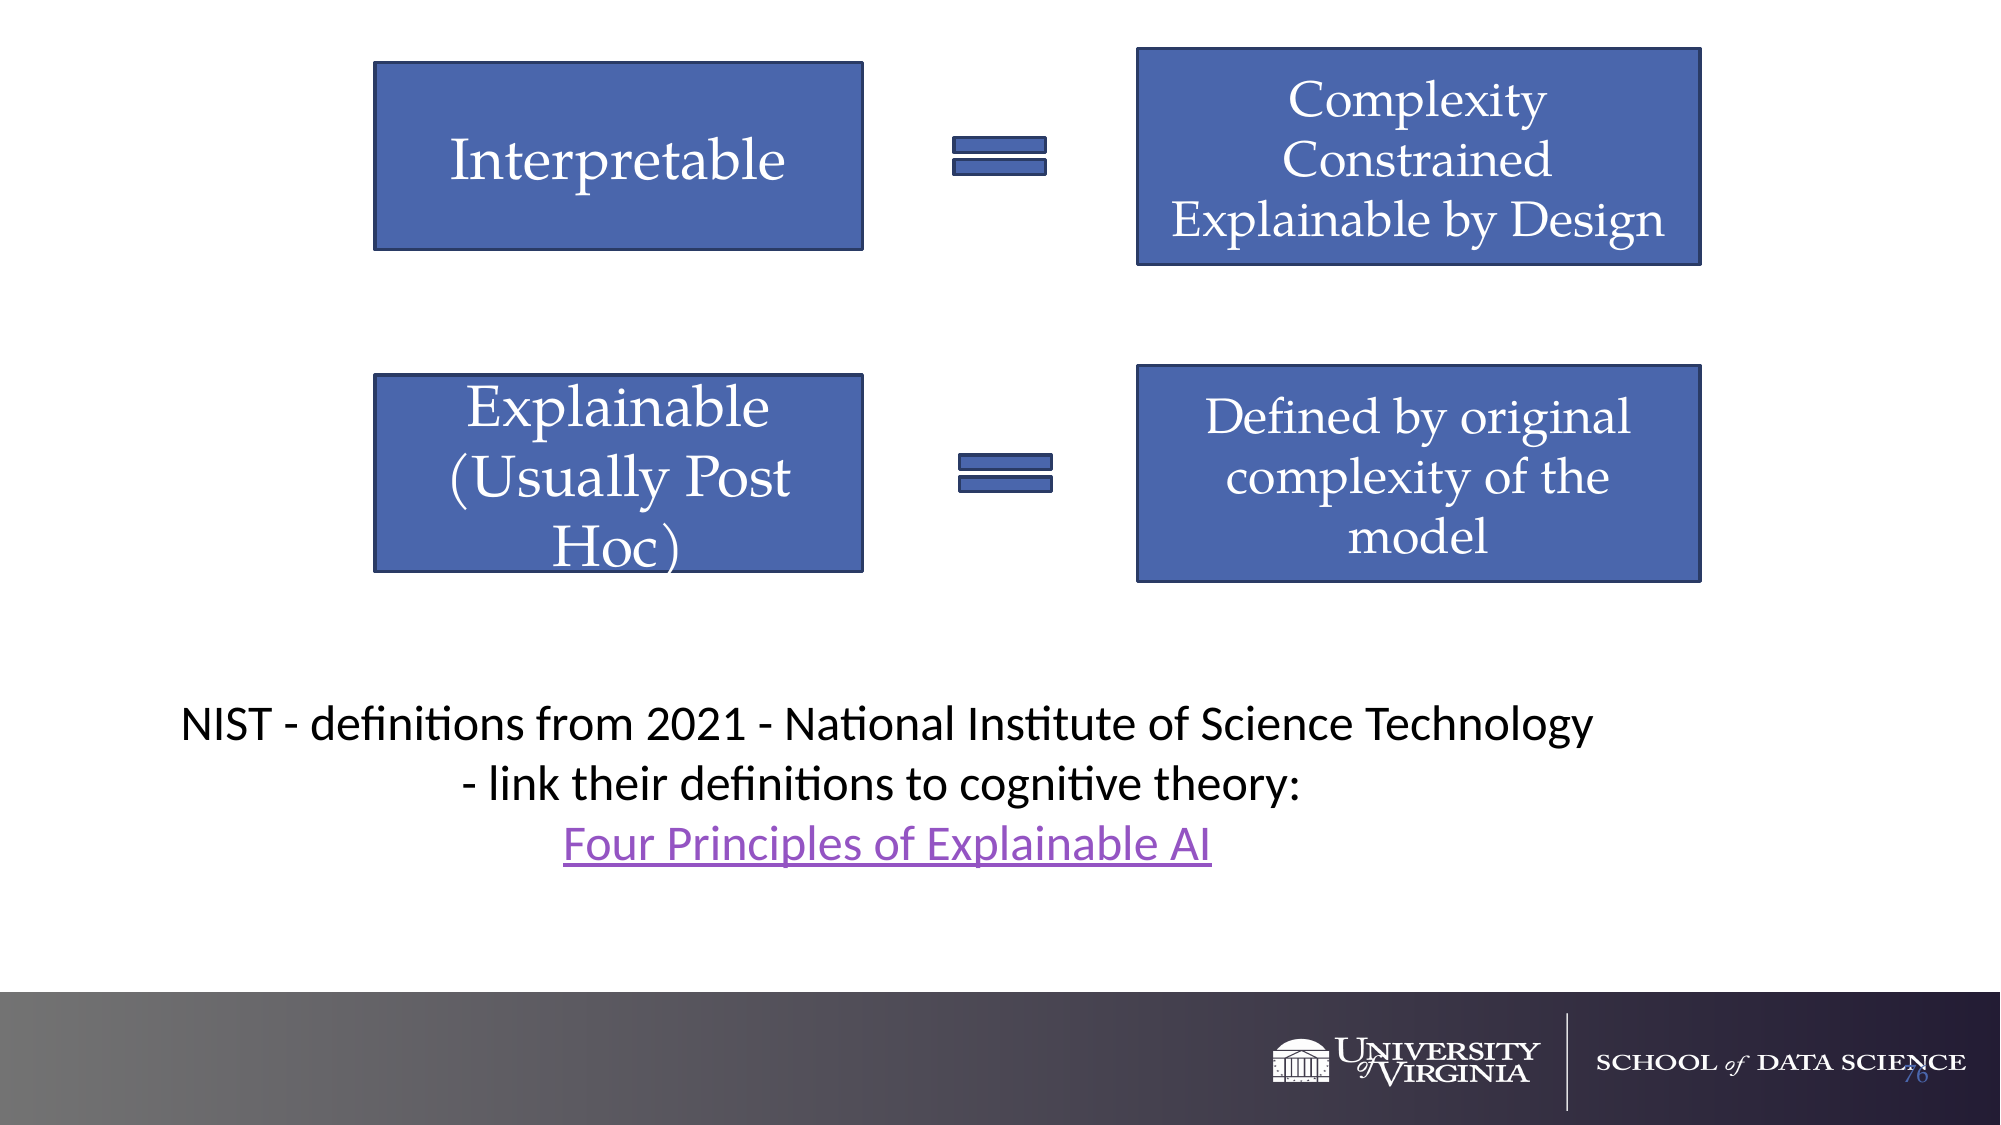

Complexity Constrained Explainable by Design
Interpretable

Defined by original complexity of the model
Explainable (Usually Post Hoc)

NIST - definitions from 2021 - National Institute of Science Technology - link their definitions to cognitive theory: Four Principles of Explainable AI
76